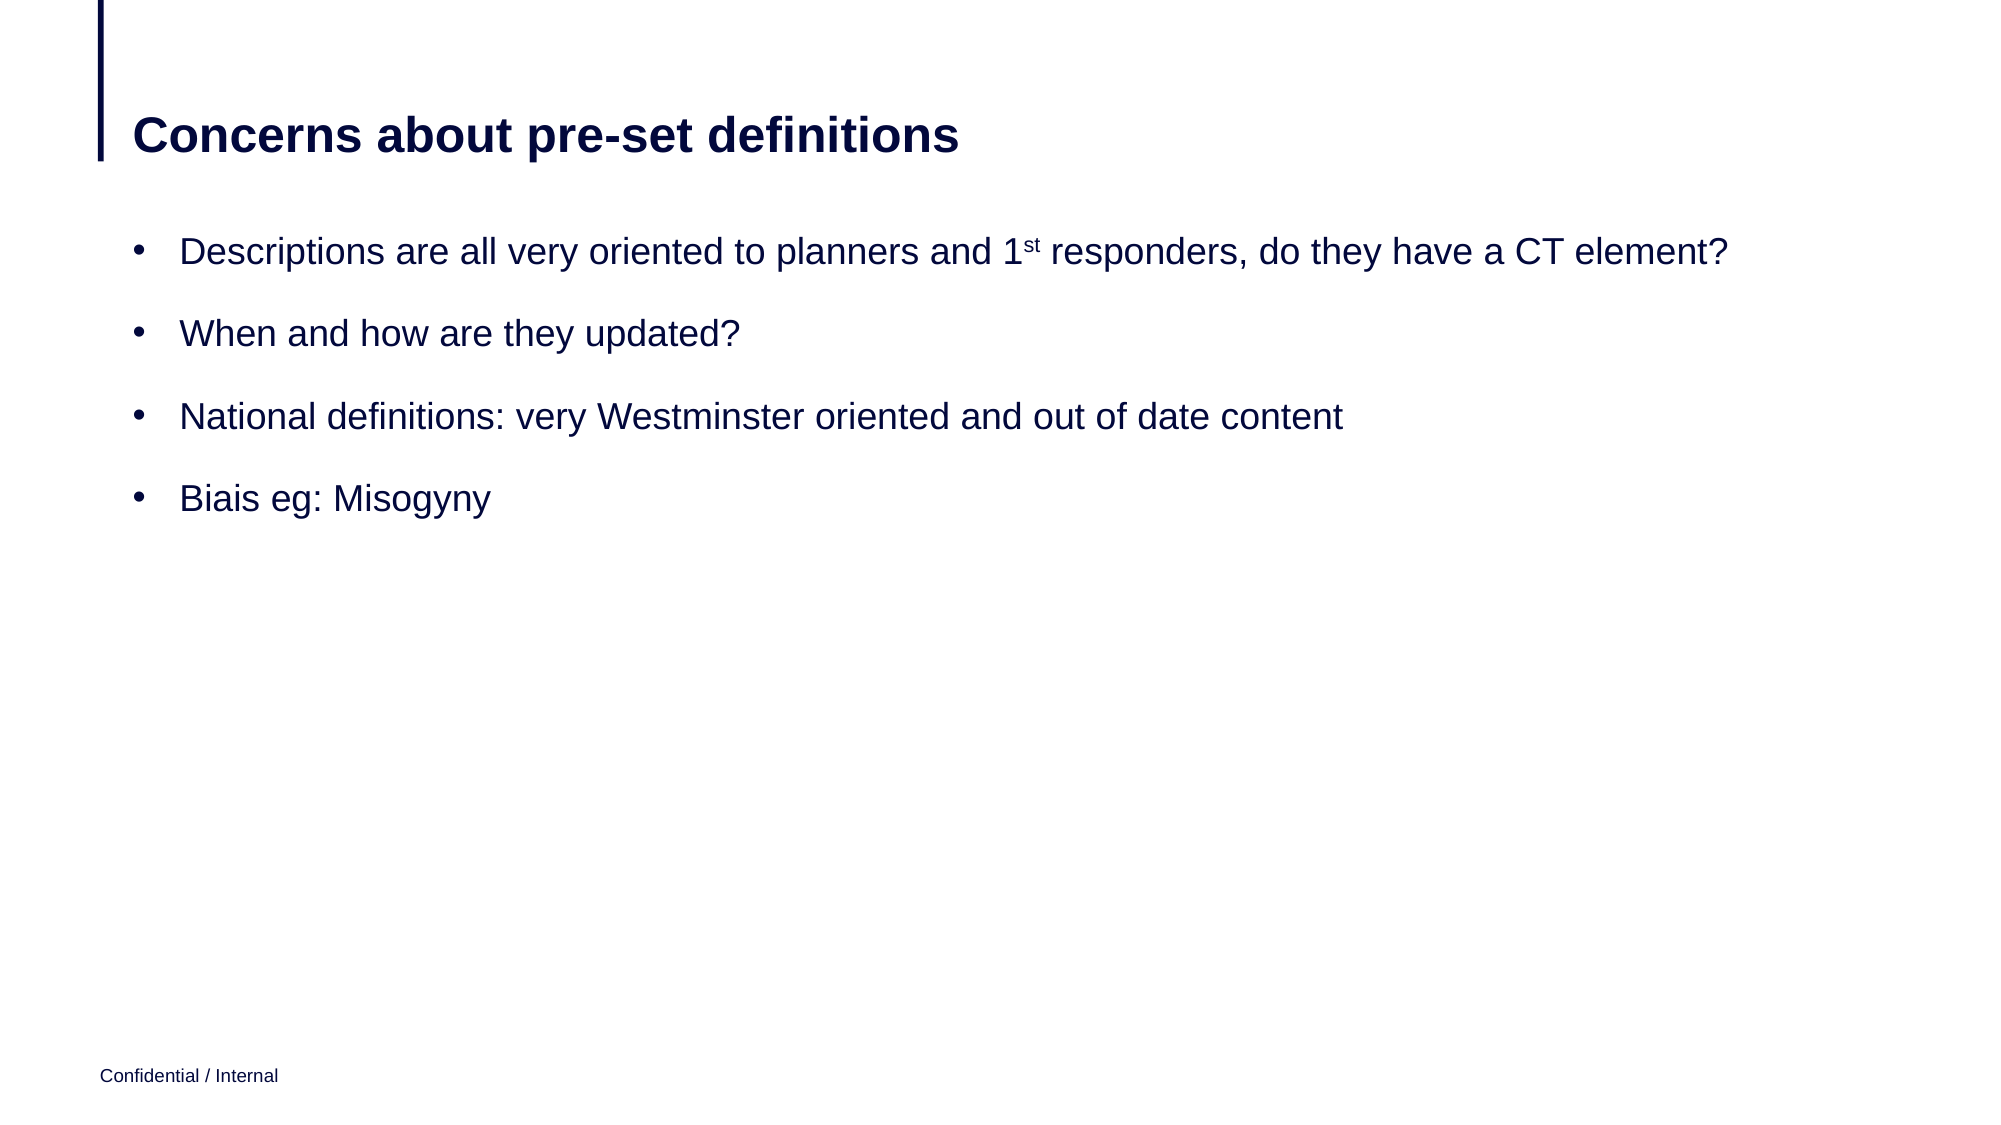

# Concerns about pre-set definitions
Descriptions are all very oriented to planners and 1st responders, do they have a CT element?
When and how are they updated?
National definitions: very Westminster oriented and out of date content
Biais eg: Misogyny

Confidential / Internal